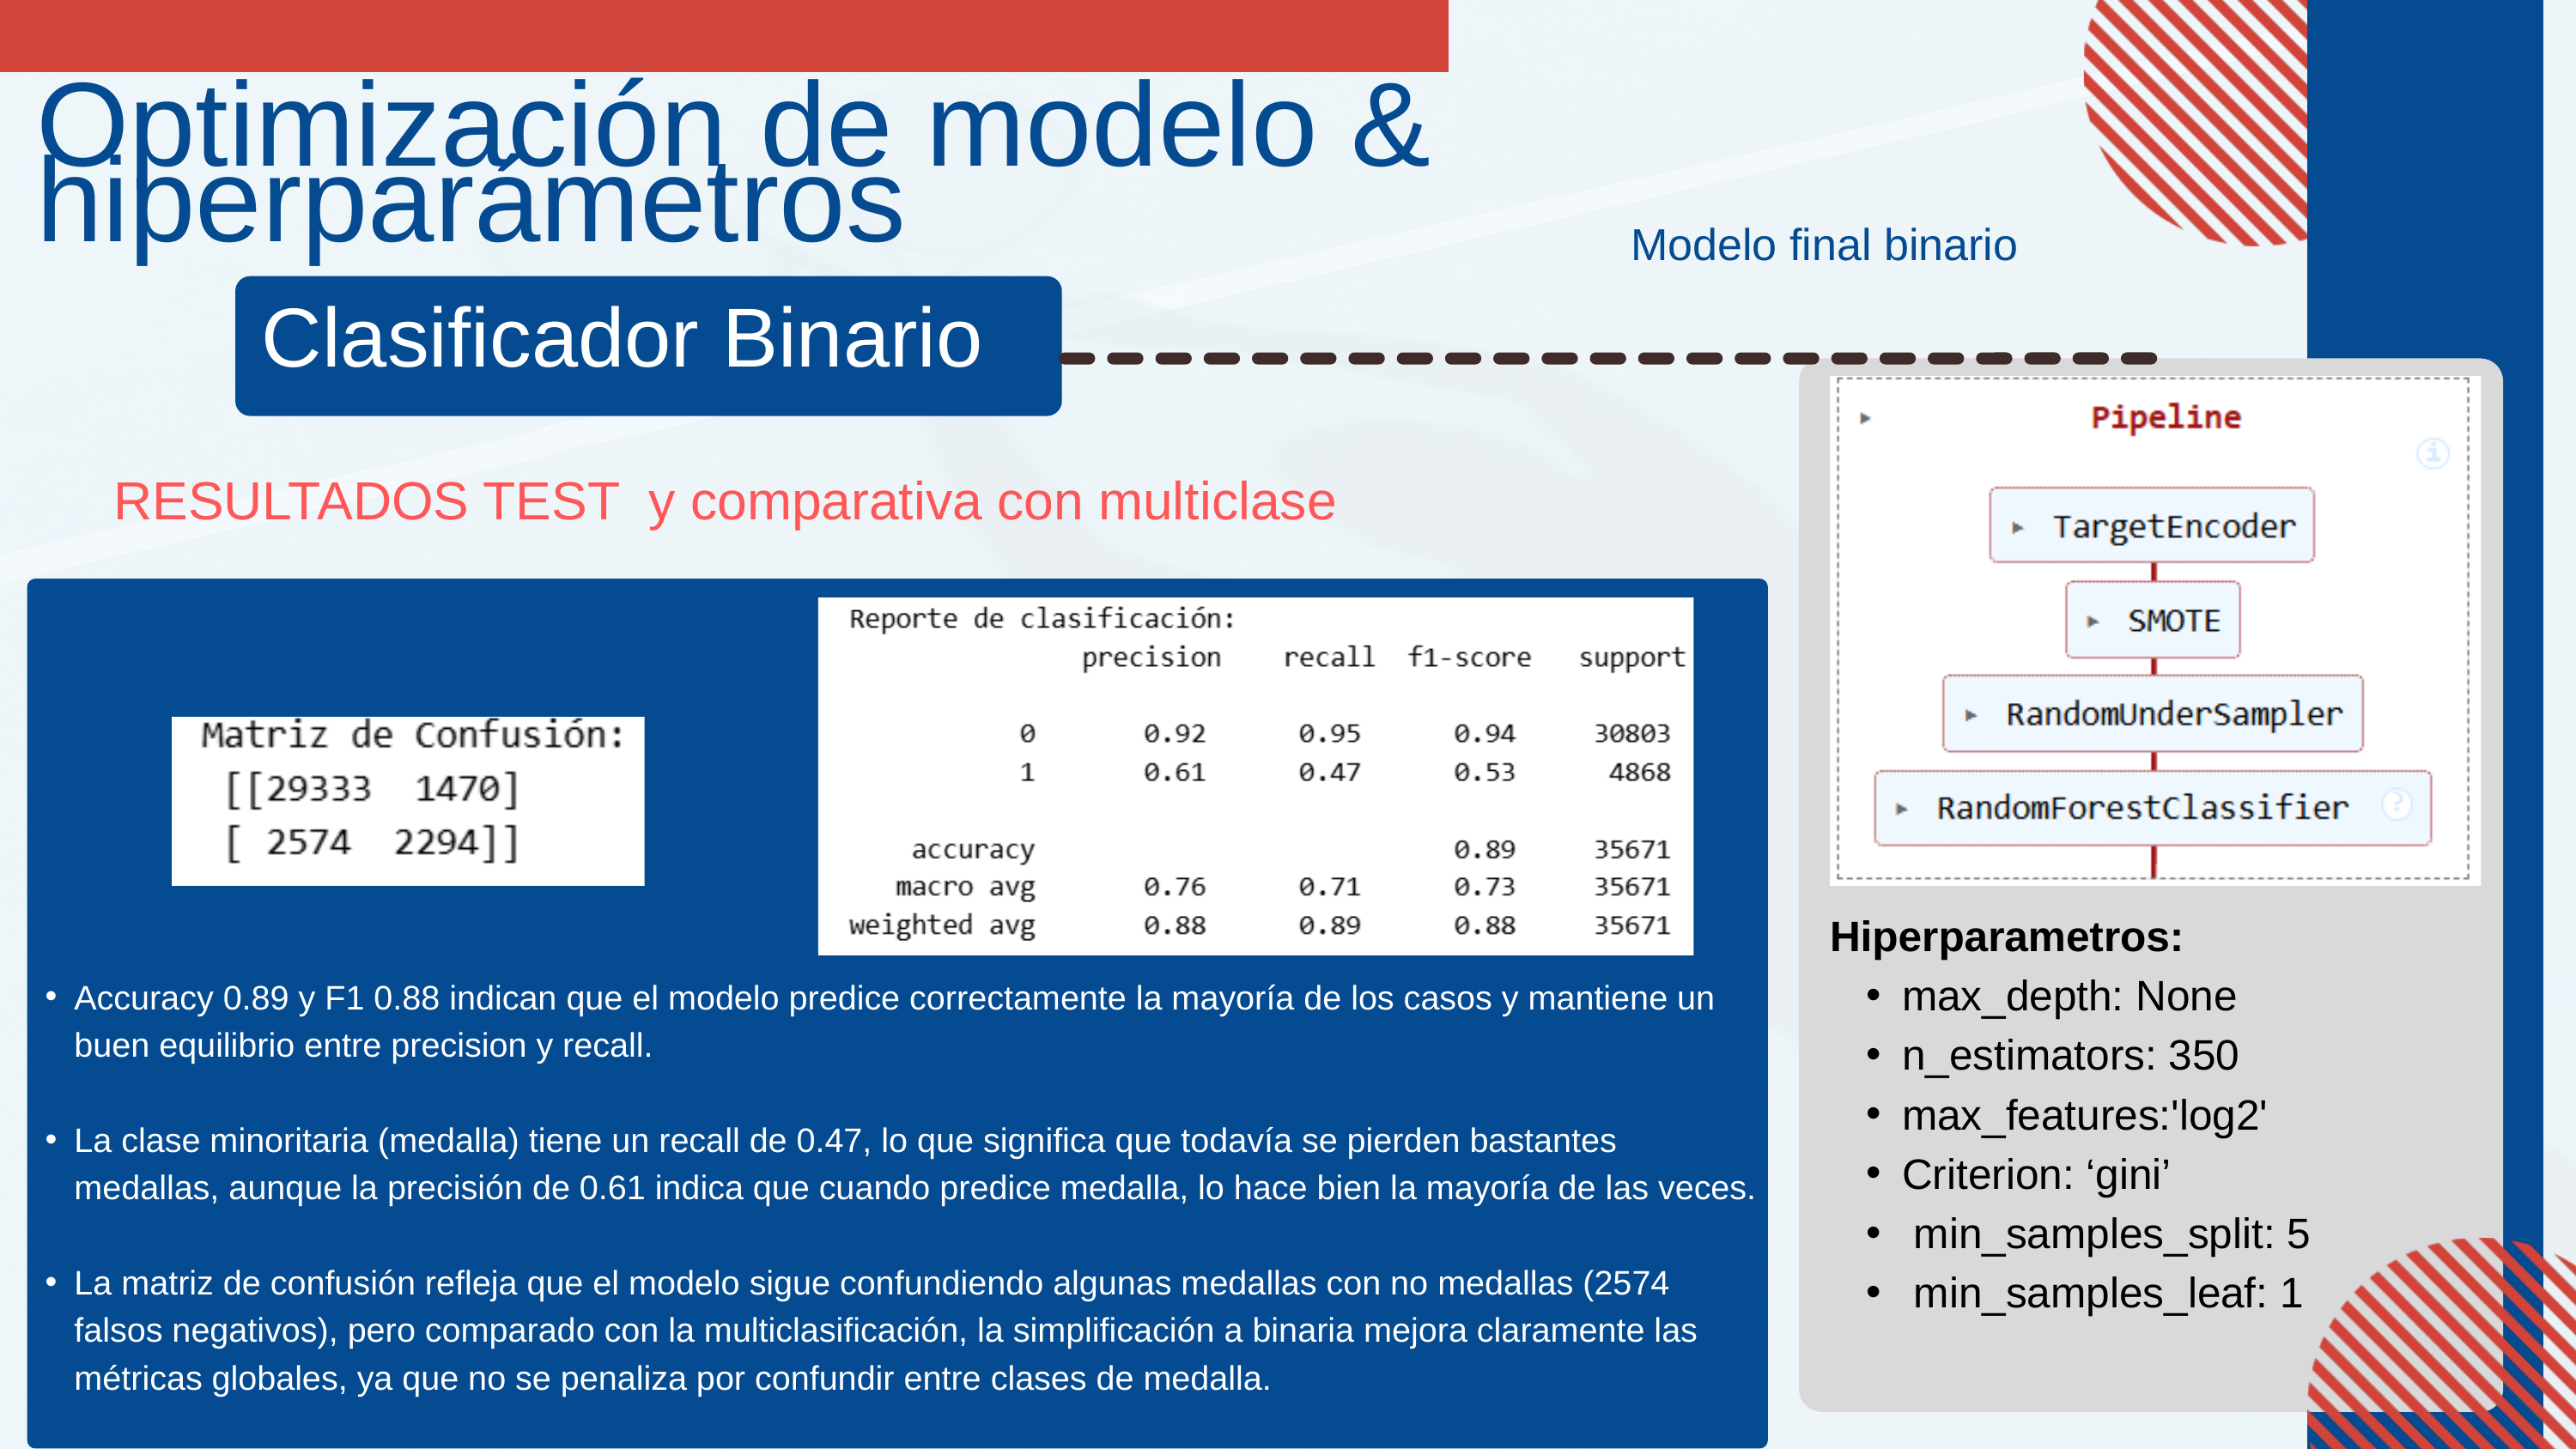

Optimización de modelo &
hiperparámetros

Modelo final binario

Clasificador Binario

RESULTADOS TEST  y comparativa con multiclase

Hiperparametros:
max_depth: None
n_estimators: 350
max_features:'log2'
Criterion: ‘gini’
 min_samples_split: 5
 min_samples_leaf: 1

Accuracy 0.89 y F1 0.88 indican que el modelo predice correctamente la mayoría de los casos y mantiene un buen equilibrio entre precision y recall.

La clase minoritaria (medalla) tiene un recall de 0.47, lo que significa que todavía se pierden bastantes medallas, aunque la precisión de 0.61 indica que cuando predice medalla, lo hace bien la mayoría de las veces.

La matriz de confusión refleja que el modelo sigue confundiendo algunas medallas con no medallas (2574 falsos negativos), pero comparado con la multiclasificación, la simplificación a binaria mejora claramente las métricas globales, ya que no se penaliza por confundir entre clases de medalla.